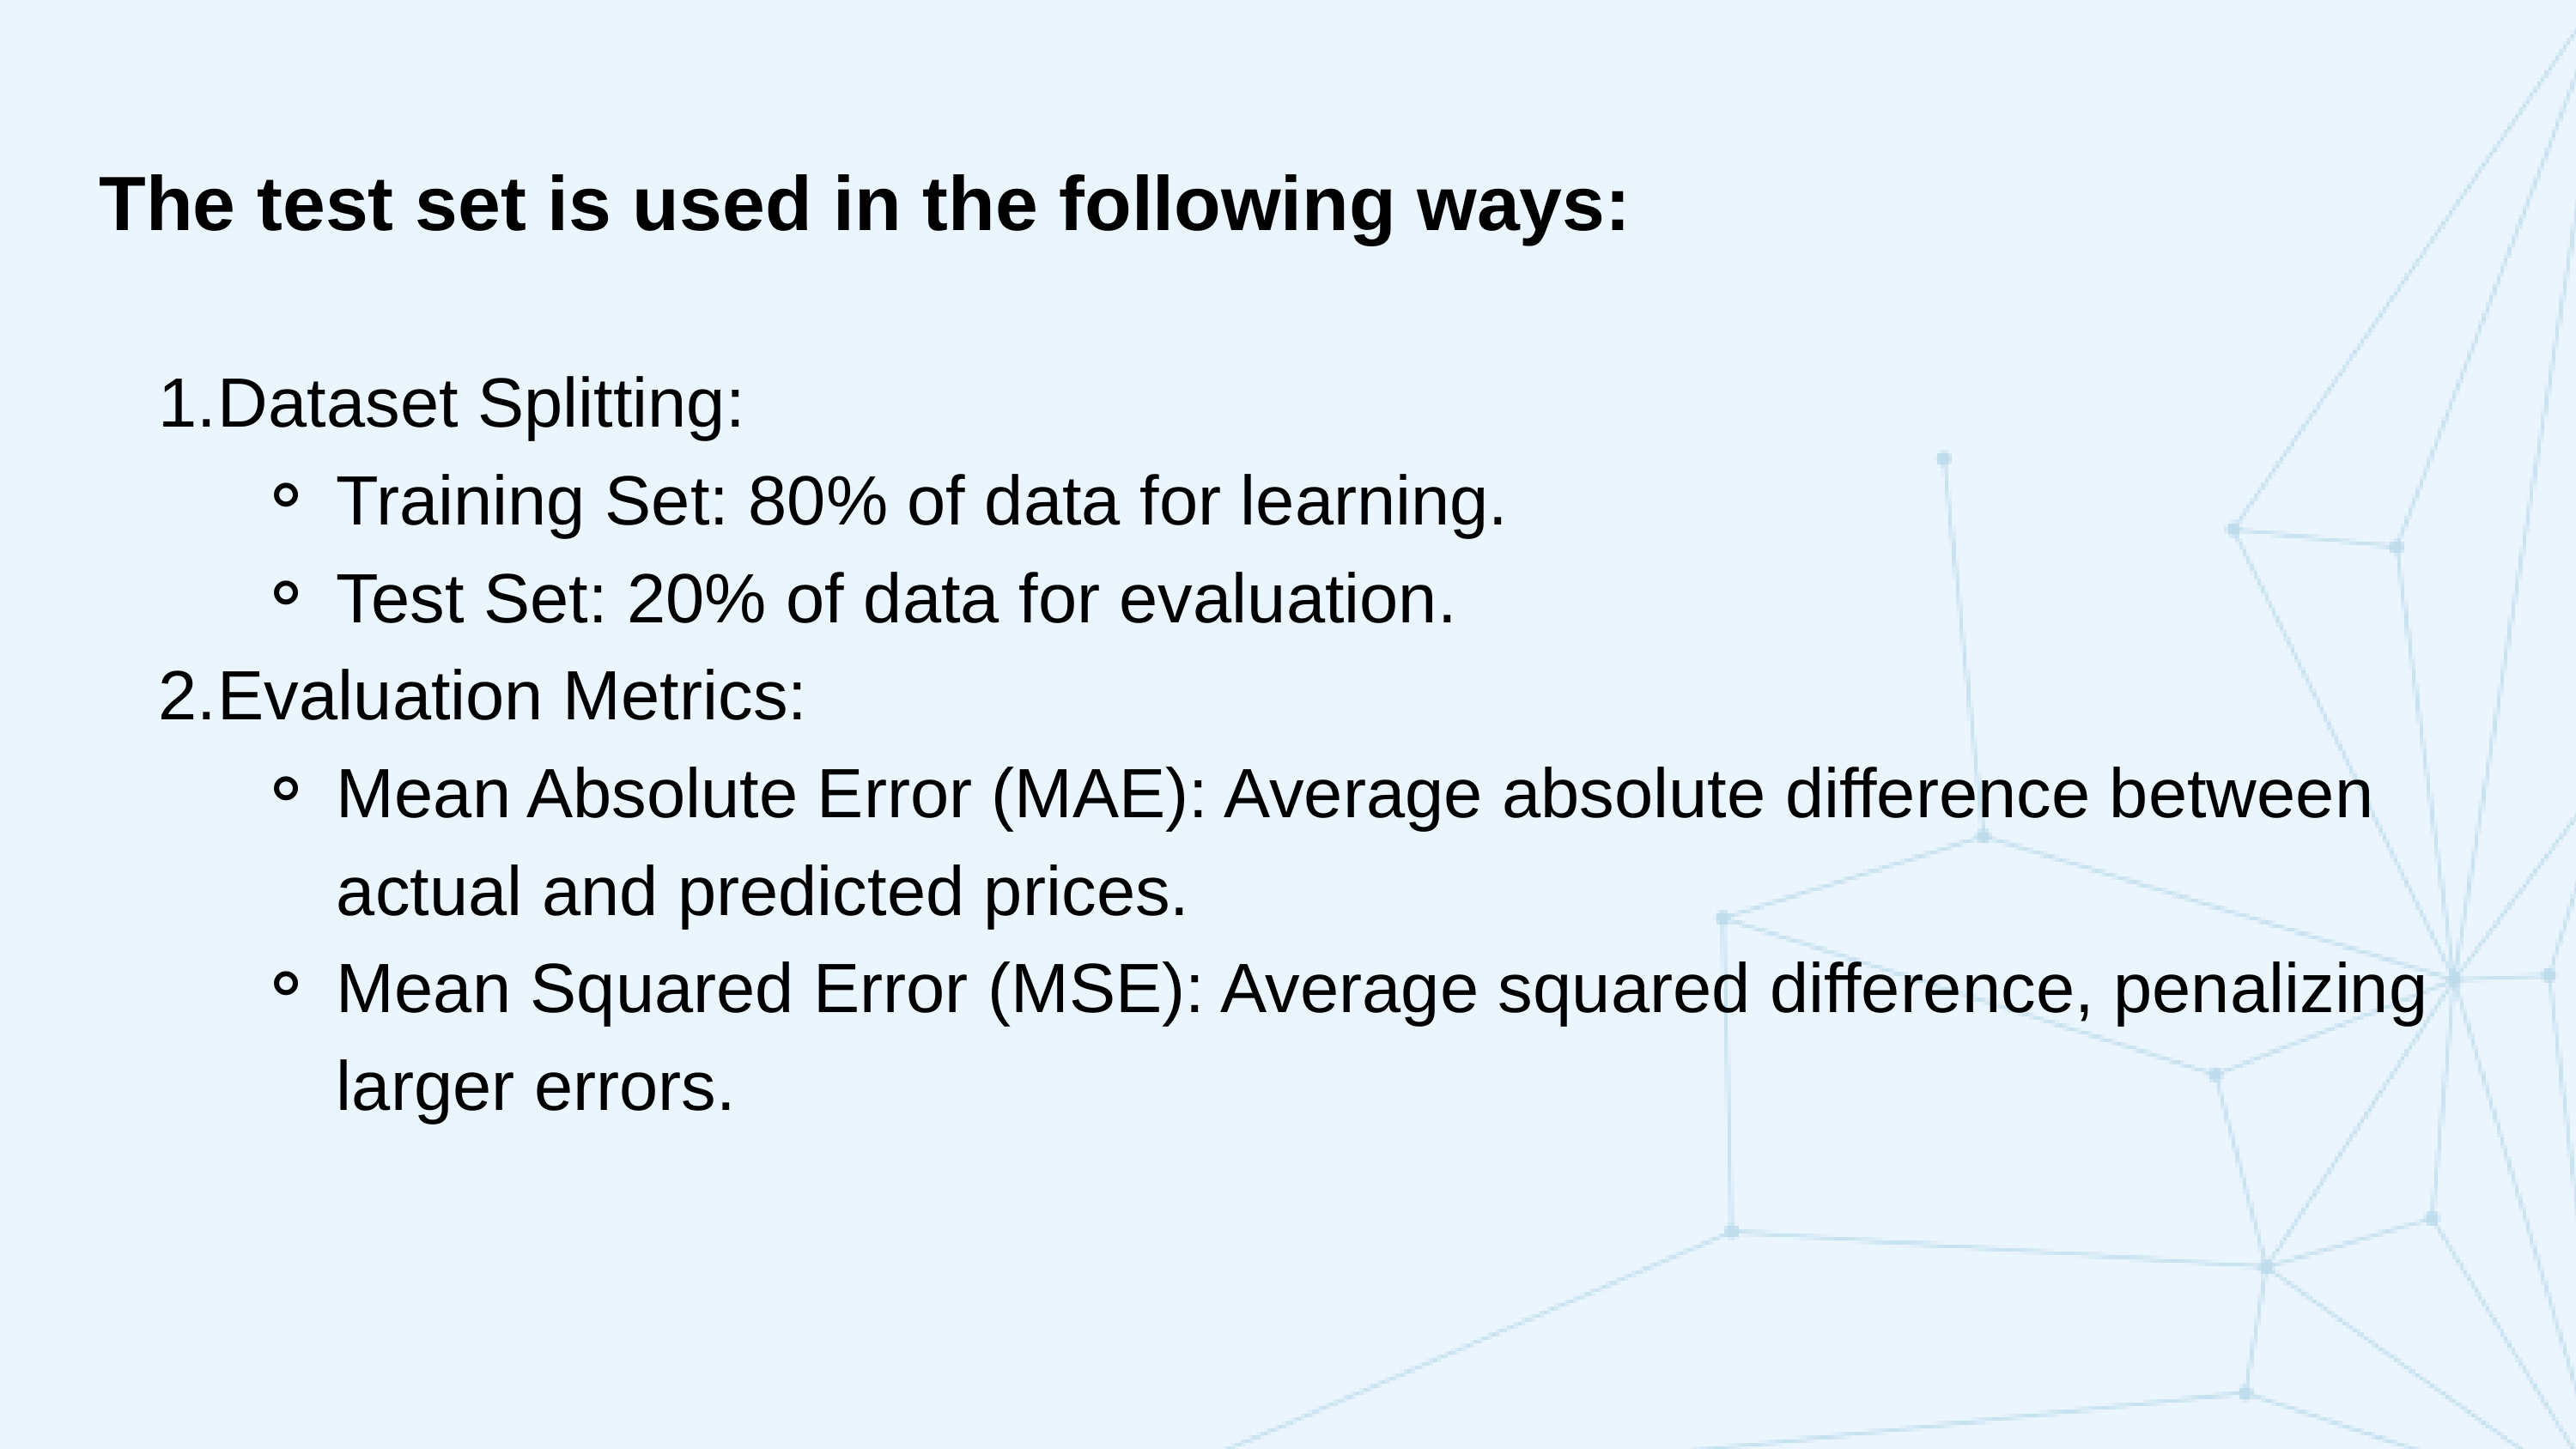

The test set is used in the following ways:

Dataset Splitting:
Training Set: 80% of data for learning.
Test Set: 20% of data for evaluation.
Evaluation Metrics:
Mean Absolute Error (MAE): Average absolute difference between actual and predicted prices.
Mean Squared Error (MSE): Average squared difference, penalizing larger errors.